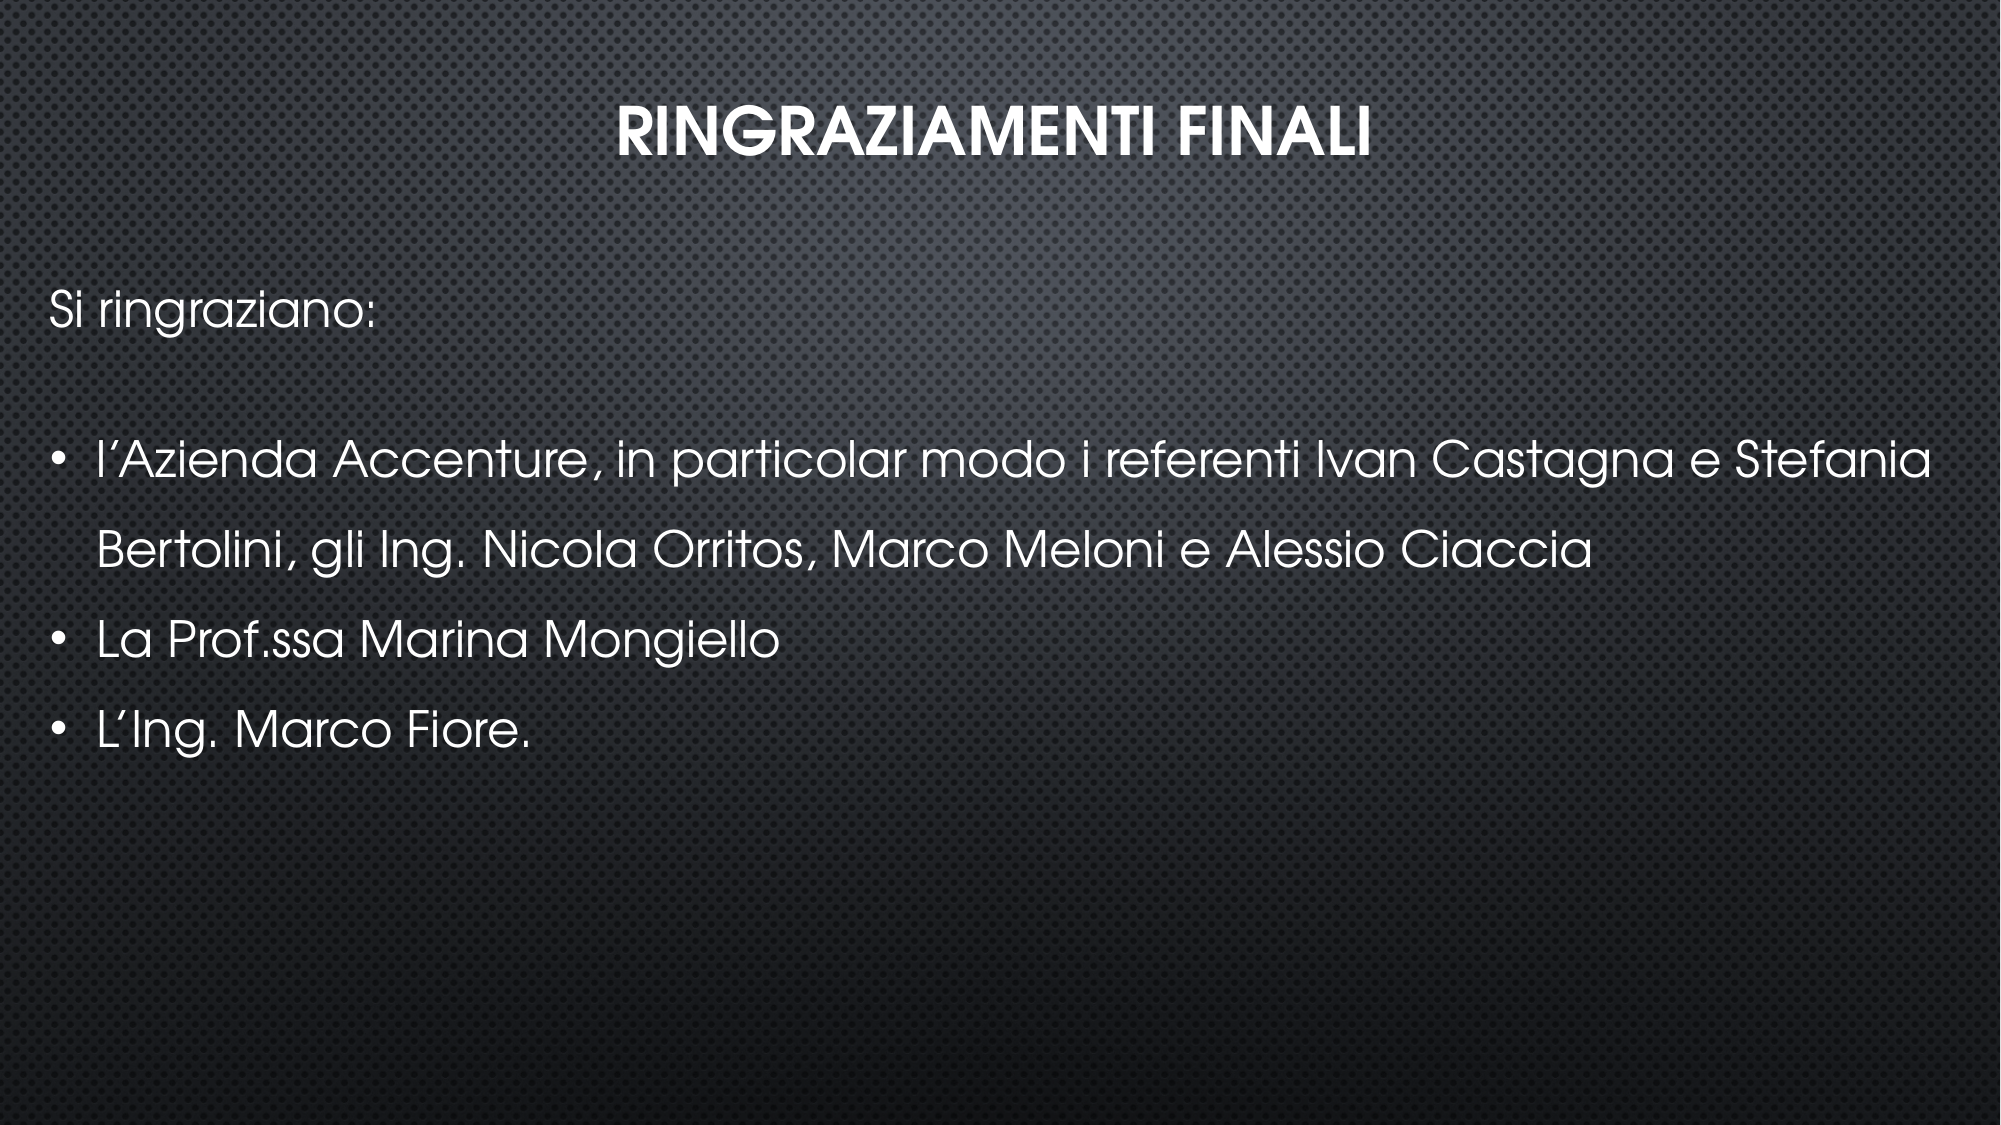

# Ringraziamenti Finali
Si ringraziano:

l’Azienda Accenture, in particolar modo i referenti Ivan Castagna e Stefania Bertolini, gli Ing. Nicola Orritos, Marco Meloni e Alessio Ciaccia
La Prof.ssa Marina Mongiello
L’Ing. Marco Fiore.